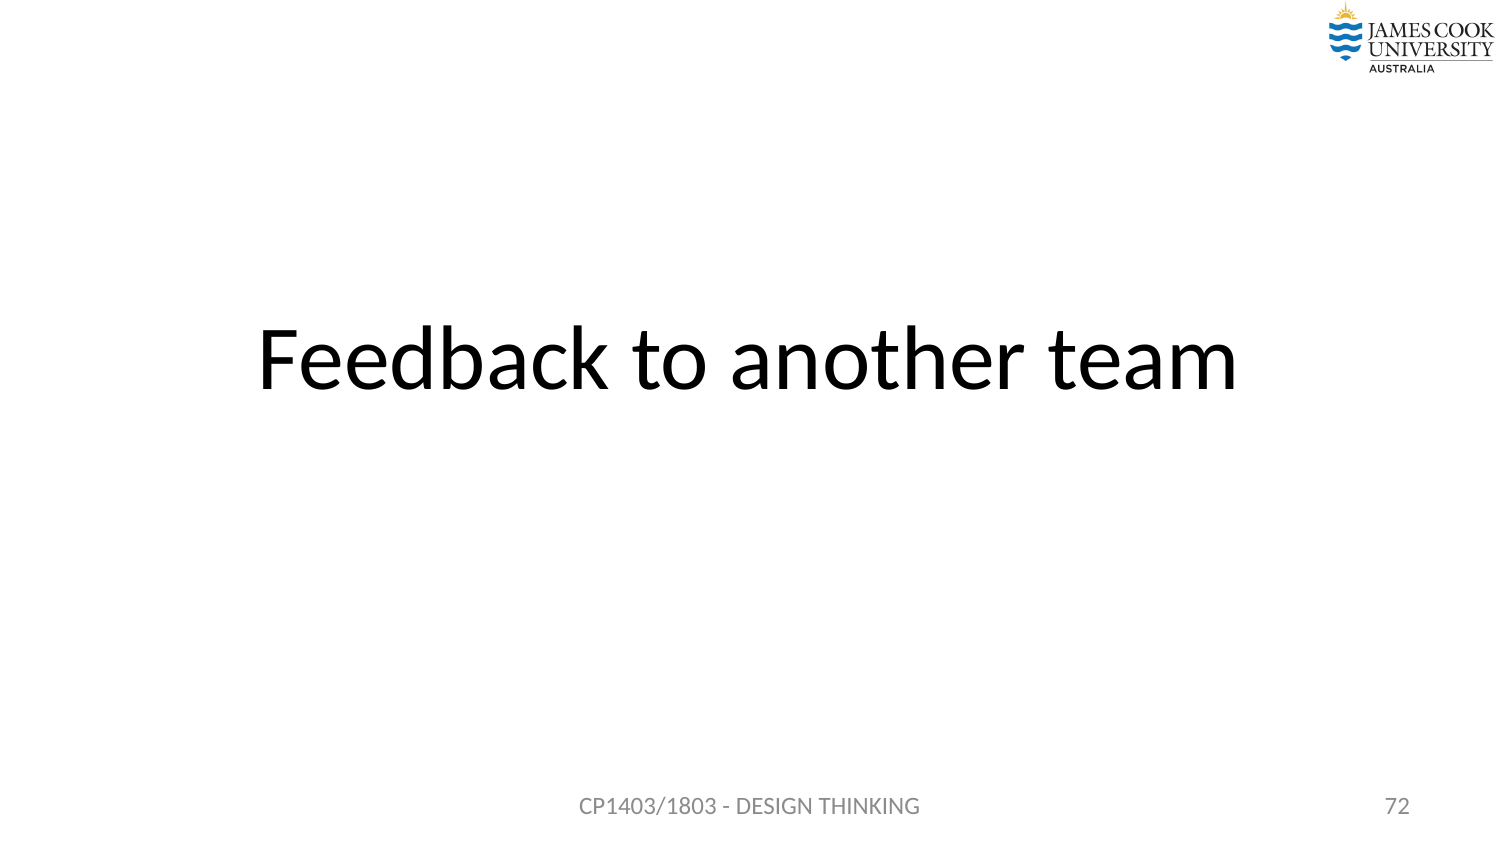

# Feedback to another team

CP1403/1803 - DESIGN THINKING
72